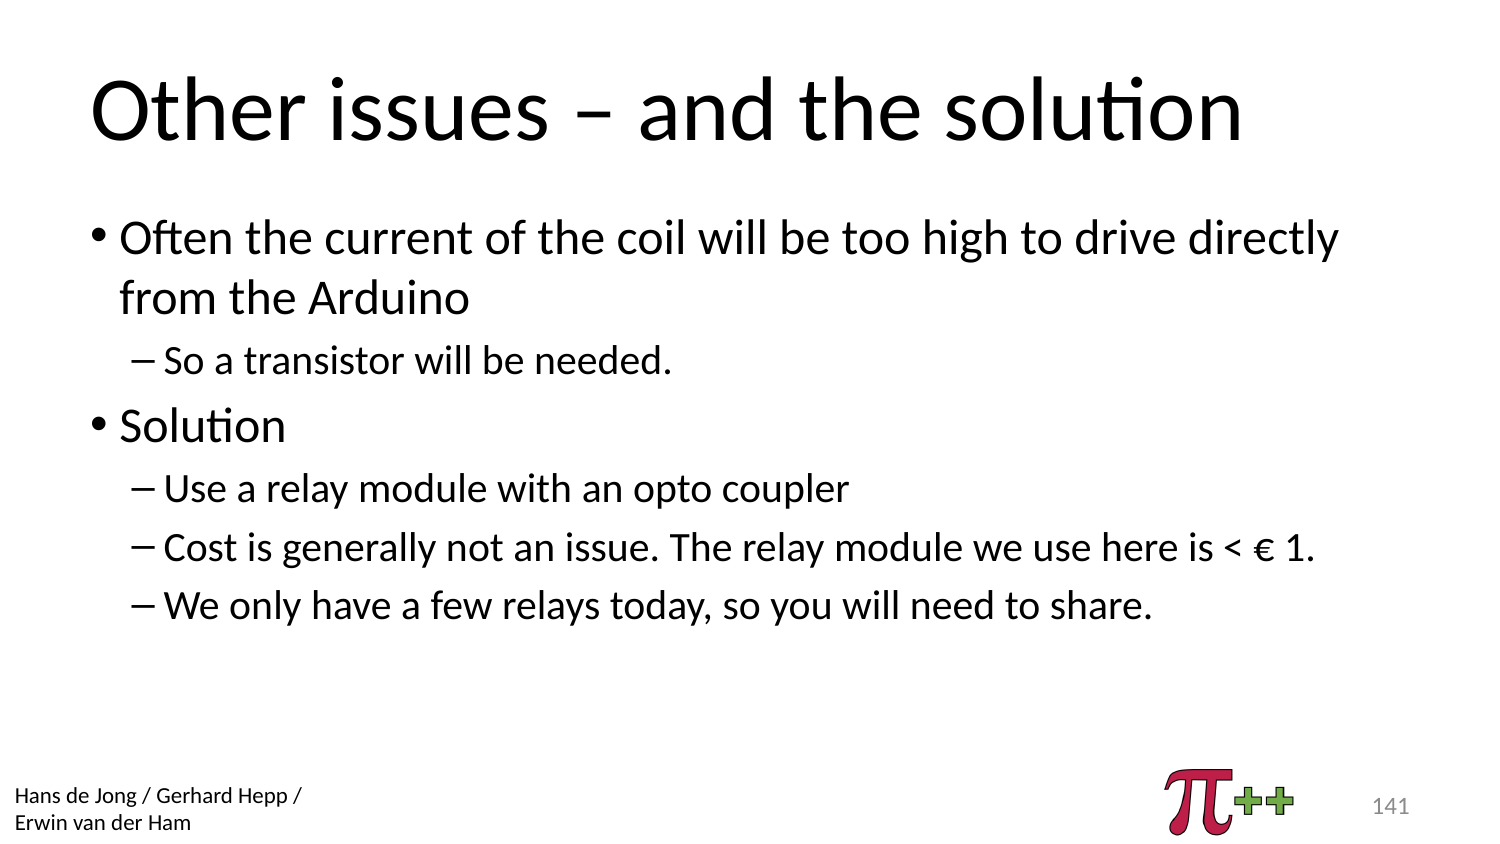

# Other issues – and the solution
Often the current of the coil will be too high to drive directly from the Arduino
So a transistor will be needed.
Solution
Use a relay module with an opto coupler
Cost is generally not an issue. The relay module we use here is < € 1.
We only have a few relays today, so you will need to share.
141